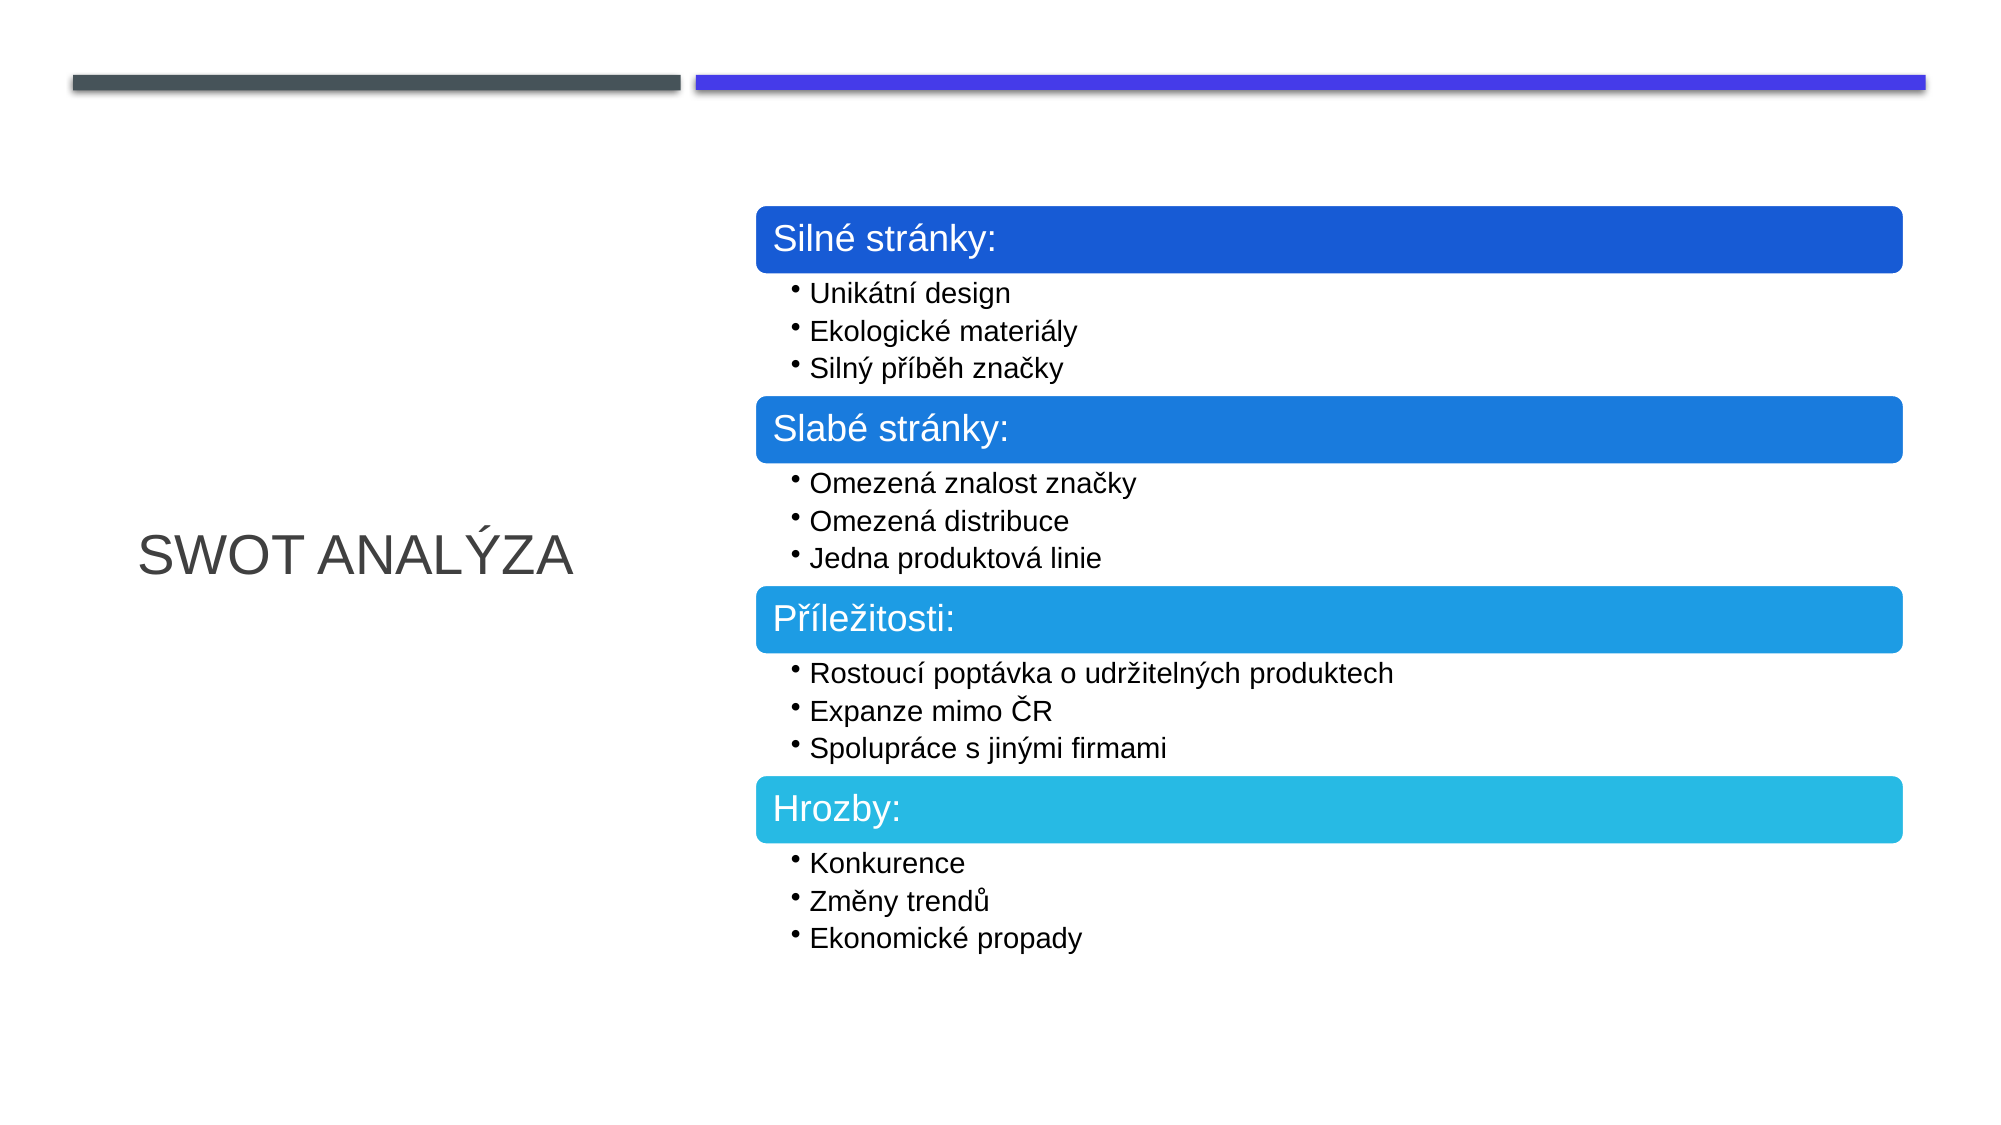

# Swot analýza
Silné stránky:
Unikátní design
Ekologické materiály
Silný příběh značky
Slabé stránky:
Omezená znalost značky
Omezená distribuce
Jedna produktová linie
Příležitosti:
Rostoucí poptávka o udržitelných produktech
Expanze mimo ČR
Spolupráce s jinými firmami
Hrozby:
Konkurence
Změny trendů
Ekonomické propady